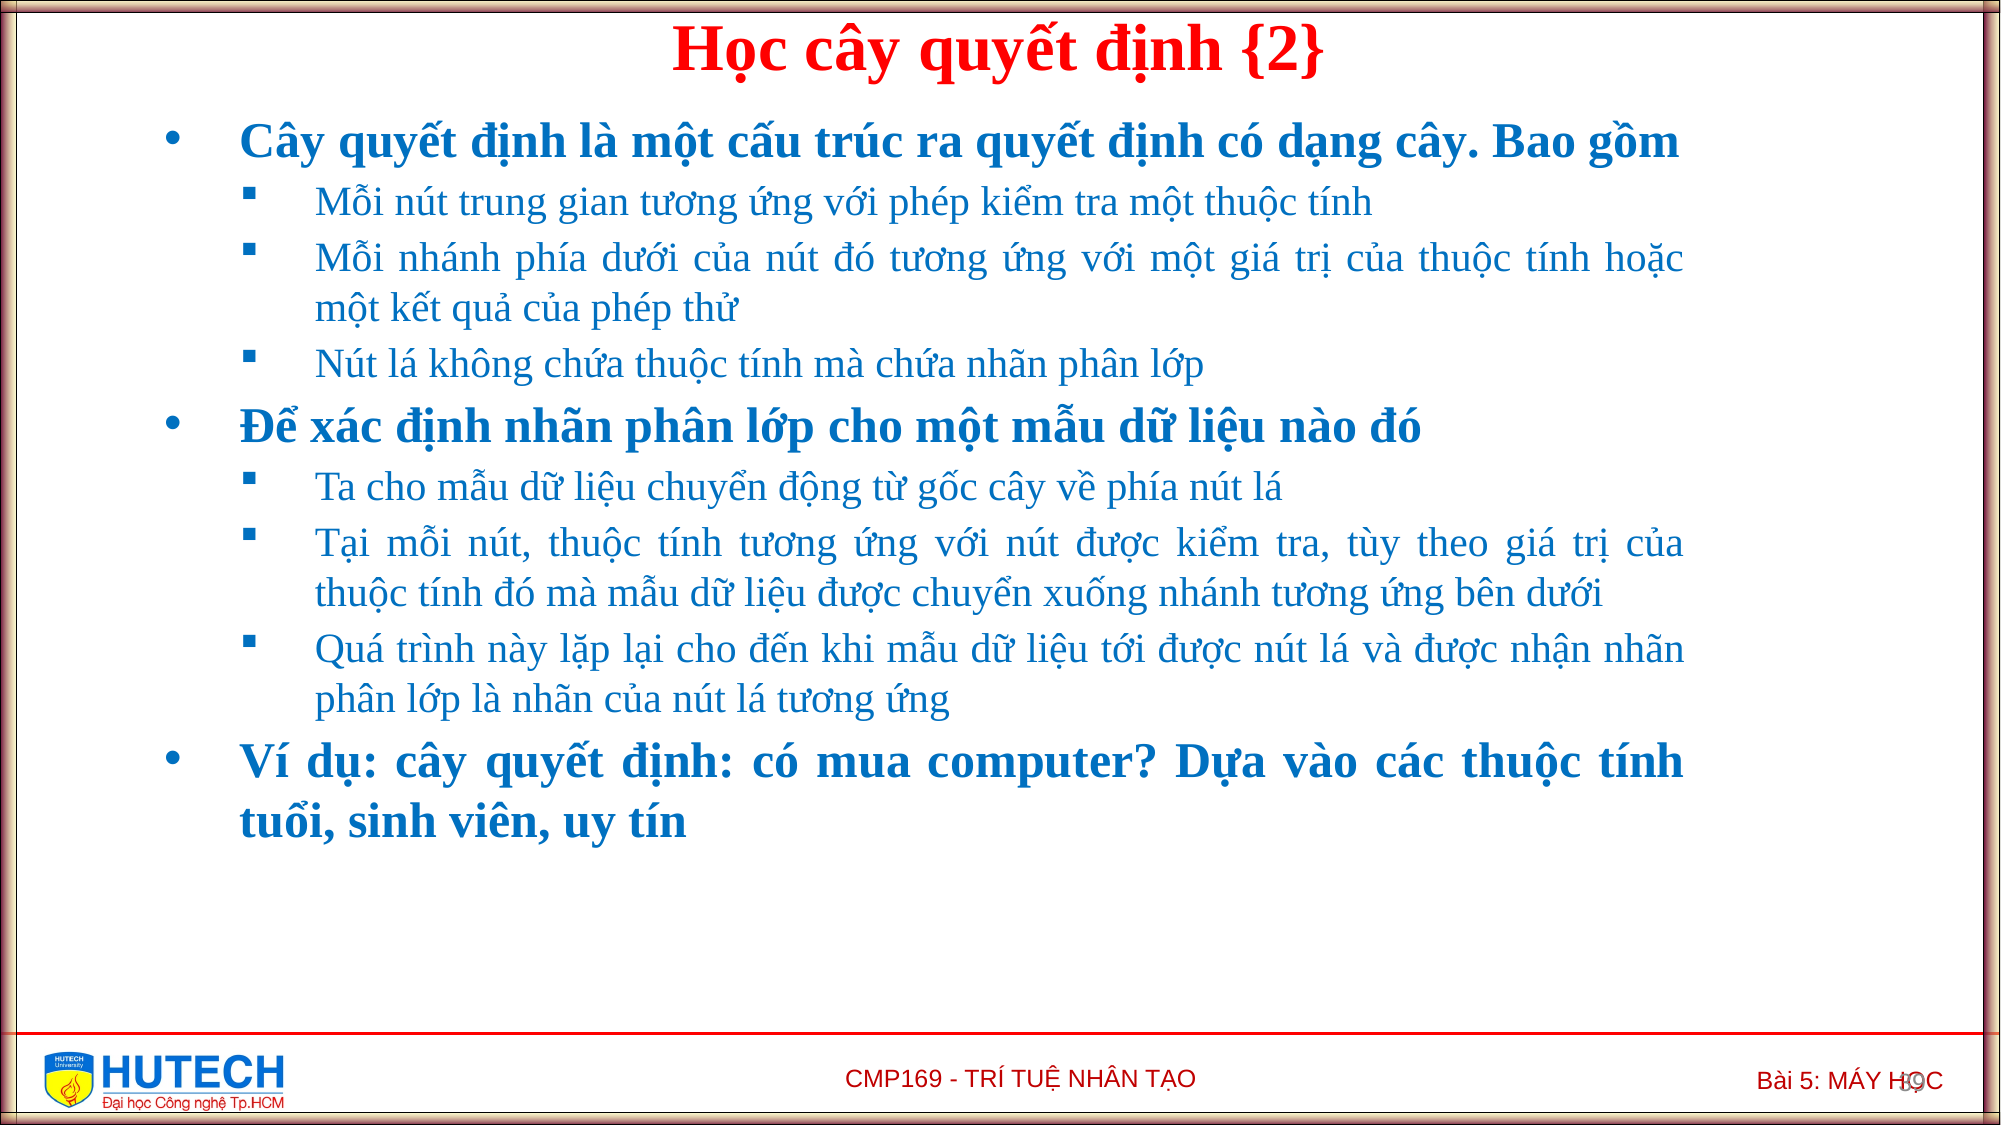

Học cây quyết định {2}
Cây quyết định là một cấu trúc ra quyết định có dạng cây. Bao gồm
Mỗi nút trung gian tương ứng với phép kiểm tra một thuộc tính
Mỗi nhánh phía dưới của nút đó tương ứng với một giá trị của thuộc tính hoặc một kết quả của phép thử
Nút lá không chứa thuộc tính mà chứa nhãn phân lớp
Để xác định nhãn phân lớp cho một mẫu dữ liệu nào đó
Ta cho mẫu dữ liệu chuyển động từ gốc cây về phía nút lá
Tại mỗi nút, thuộc tính tương ứng với nút được kiểm tra, tùy theo giá trị của thuộc tính đó mà mẫu dữ liệu được chuyển xuống nhánh tương ứng bên dưới
Quá trình này lặp lại cho đến khi mẫu dữ liệu tới được nút lá và được nhận nhãn phân lớp là nhãn của nút lá tương ứng
Ví dụ: cây quyết định: có mua computer? Dựa vào các thuộc tính tuổi, sinh viên, uy tín

39